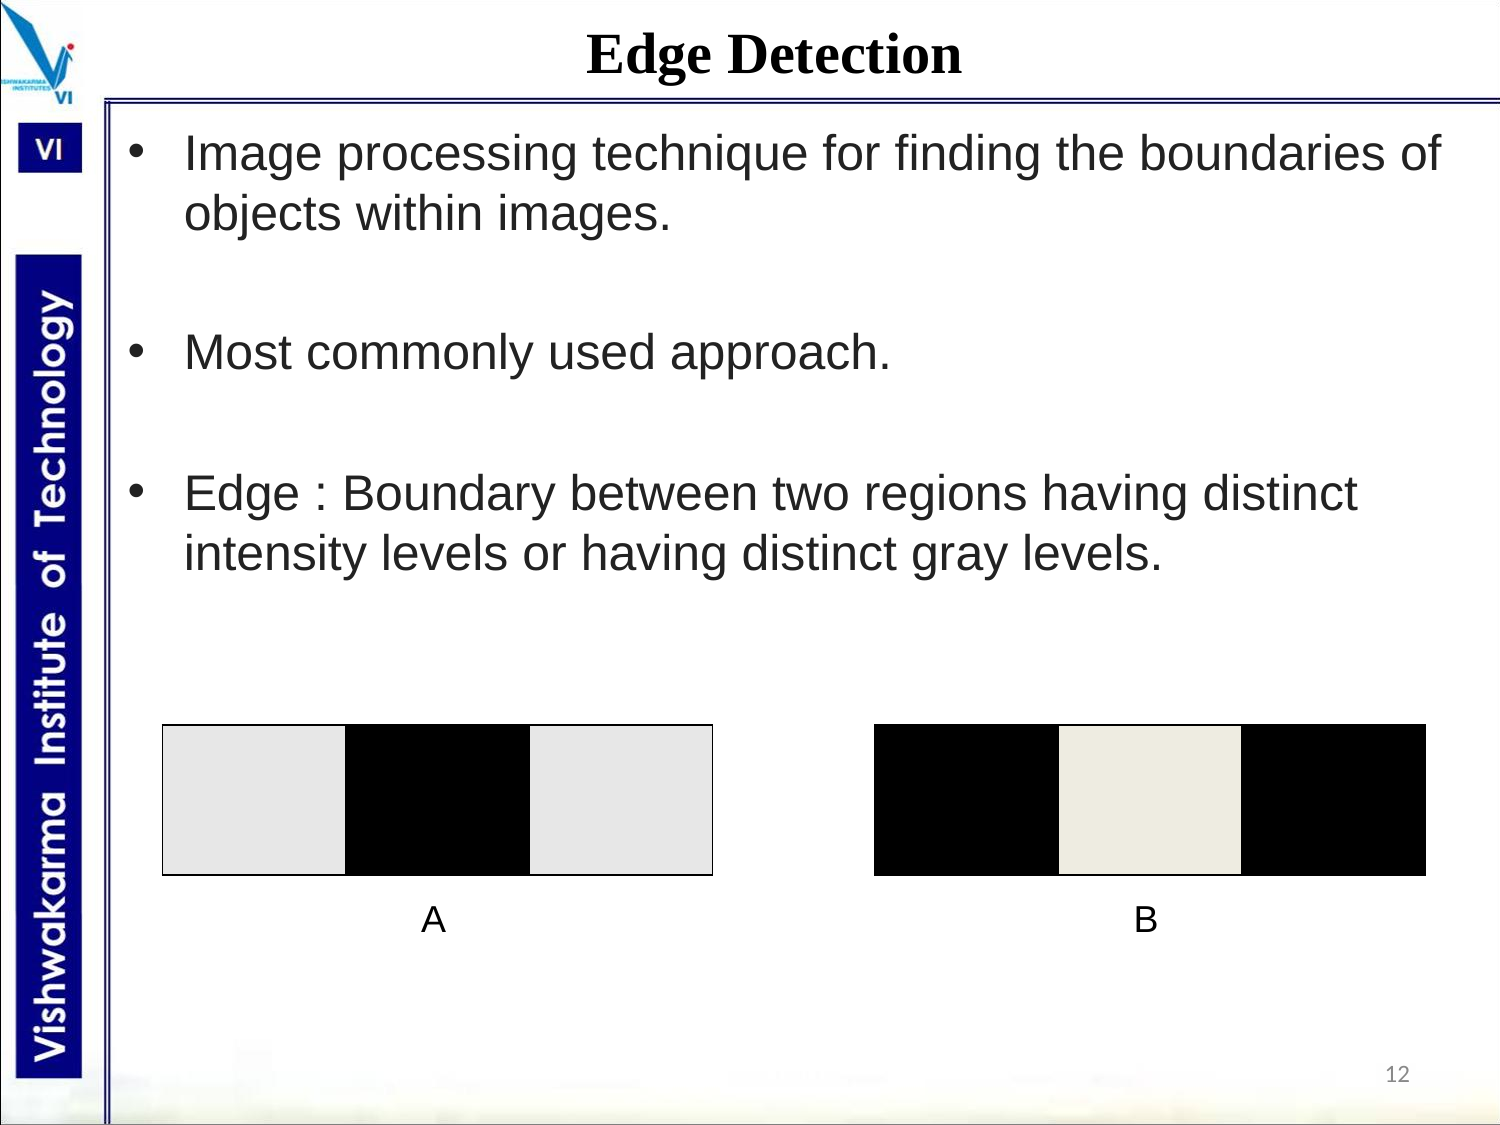

# Edge Detection
Image processing technique for finding the boundaries of objects within images.

Most commonly used approach.

Edge : Boundary between two regions having distinct intensity levels or having distinct gray levels.

|  |  |  |
| --- | --- | --- |
|  |  |  |
| --- | --- | --- |
A
B
12